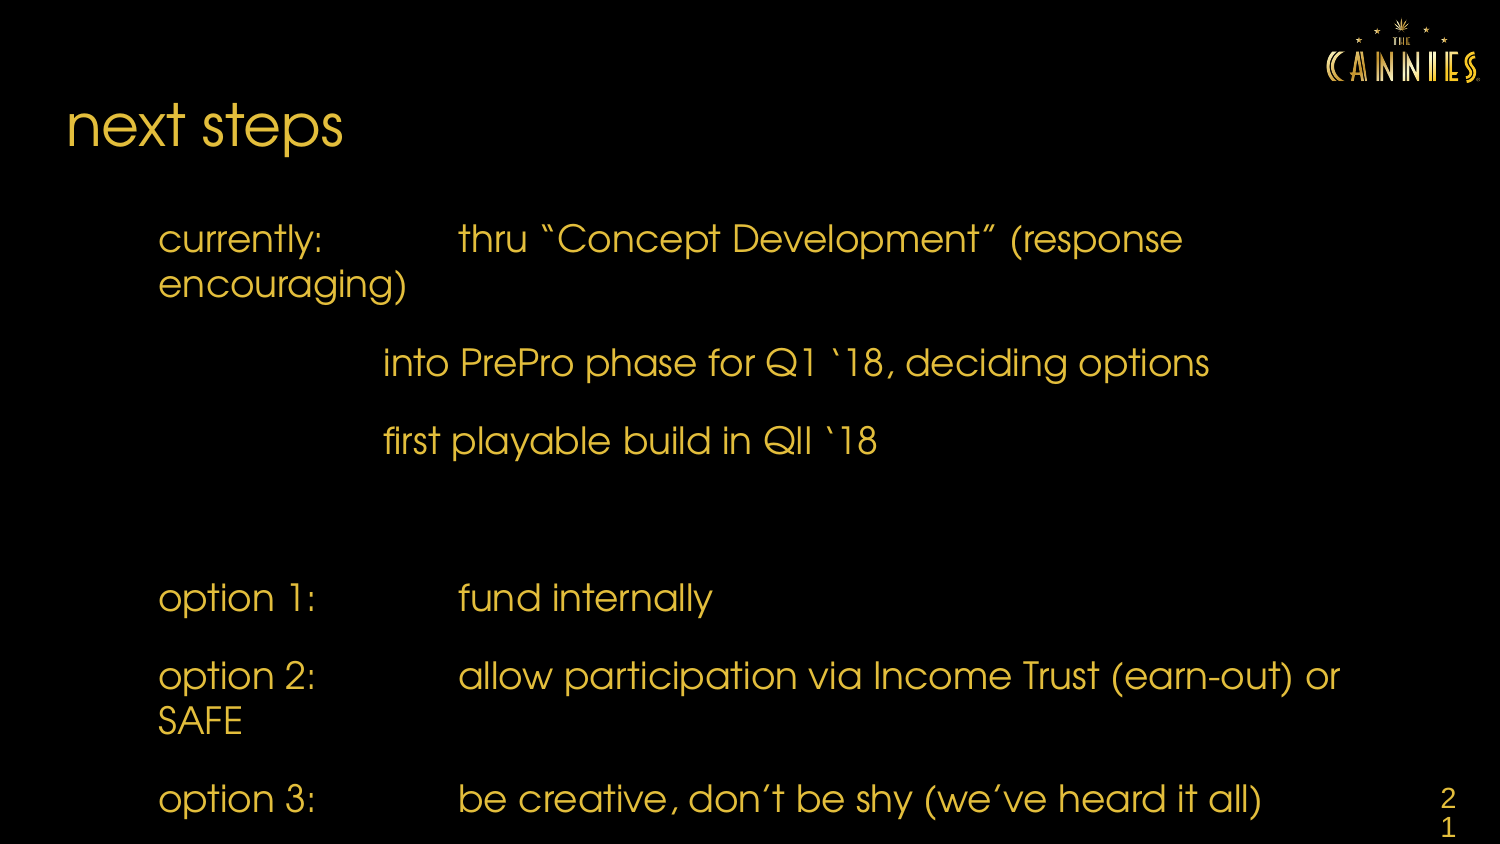

# next steps
currently:	thru “Concept Development” (response encouraging)
into PrePro phase for Q1 ‘18, deciding options
first playable build in QII ‘18

option 1:	fund internally
option 2:	allow participation via Income Trust (earn-out) or SAFE
option 3:	be creative, don’t be shy (we’ve heard it all)

21